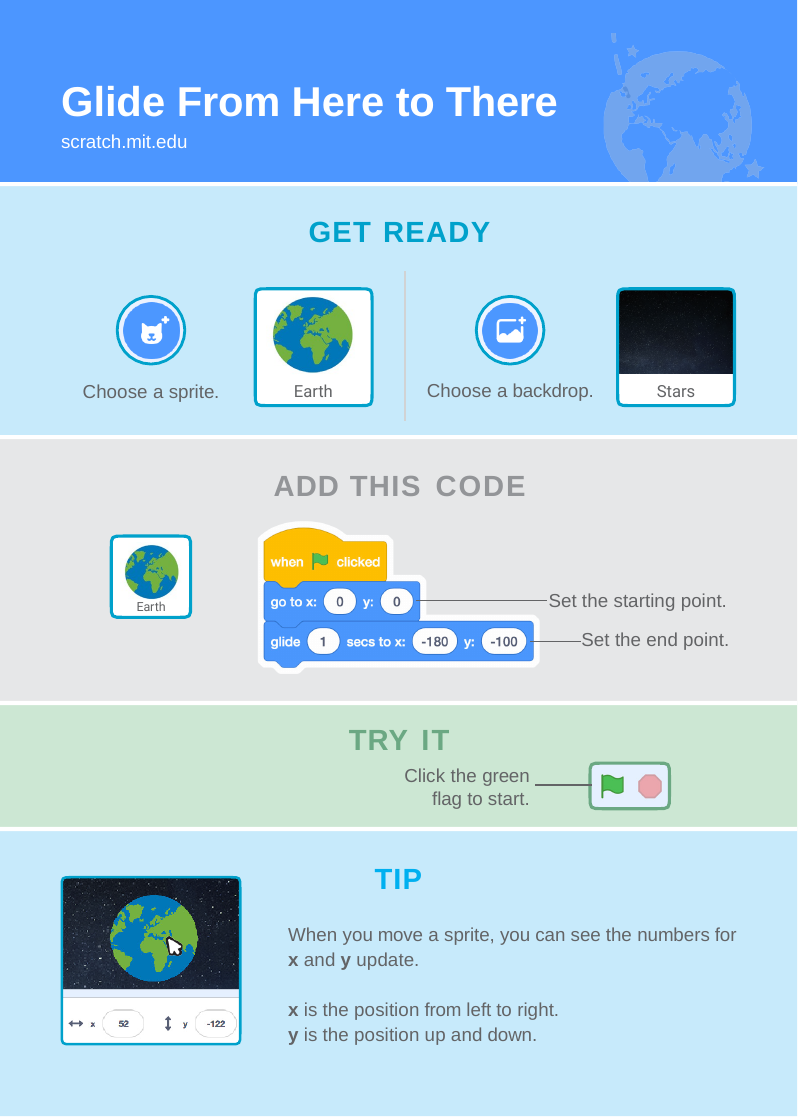

# Glide From Here to There
scratch.mit.edu

GET READY

Choose a backdrop.
Choose a sprite.
Earth
Stars

ADD THIS CODE

Set the starting point.
Earth

Set the end point.

TRY IT
Click the green flag to start.

TIP

When you move a sprite, you can see the numbers for
x and y update.

x is the position from left to right.
y is the position up and down.